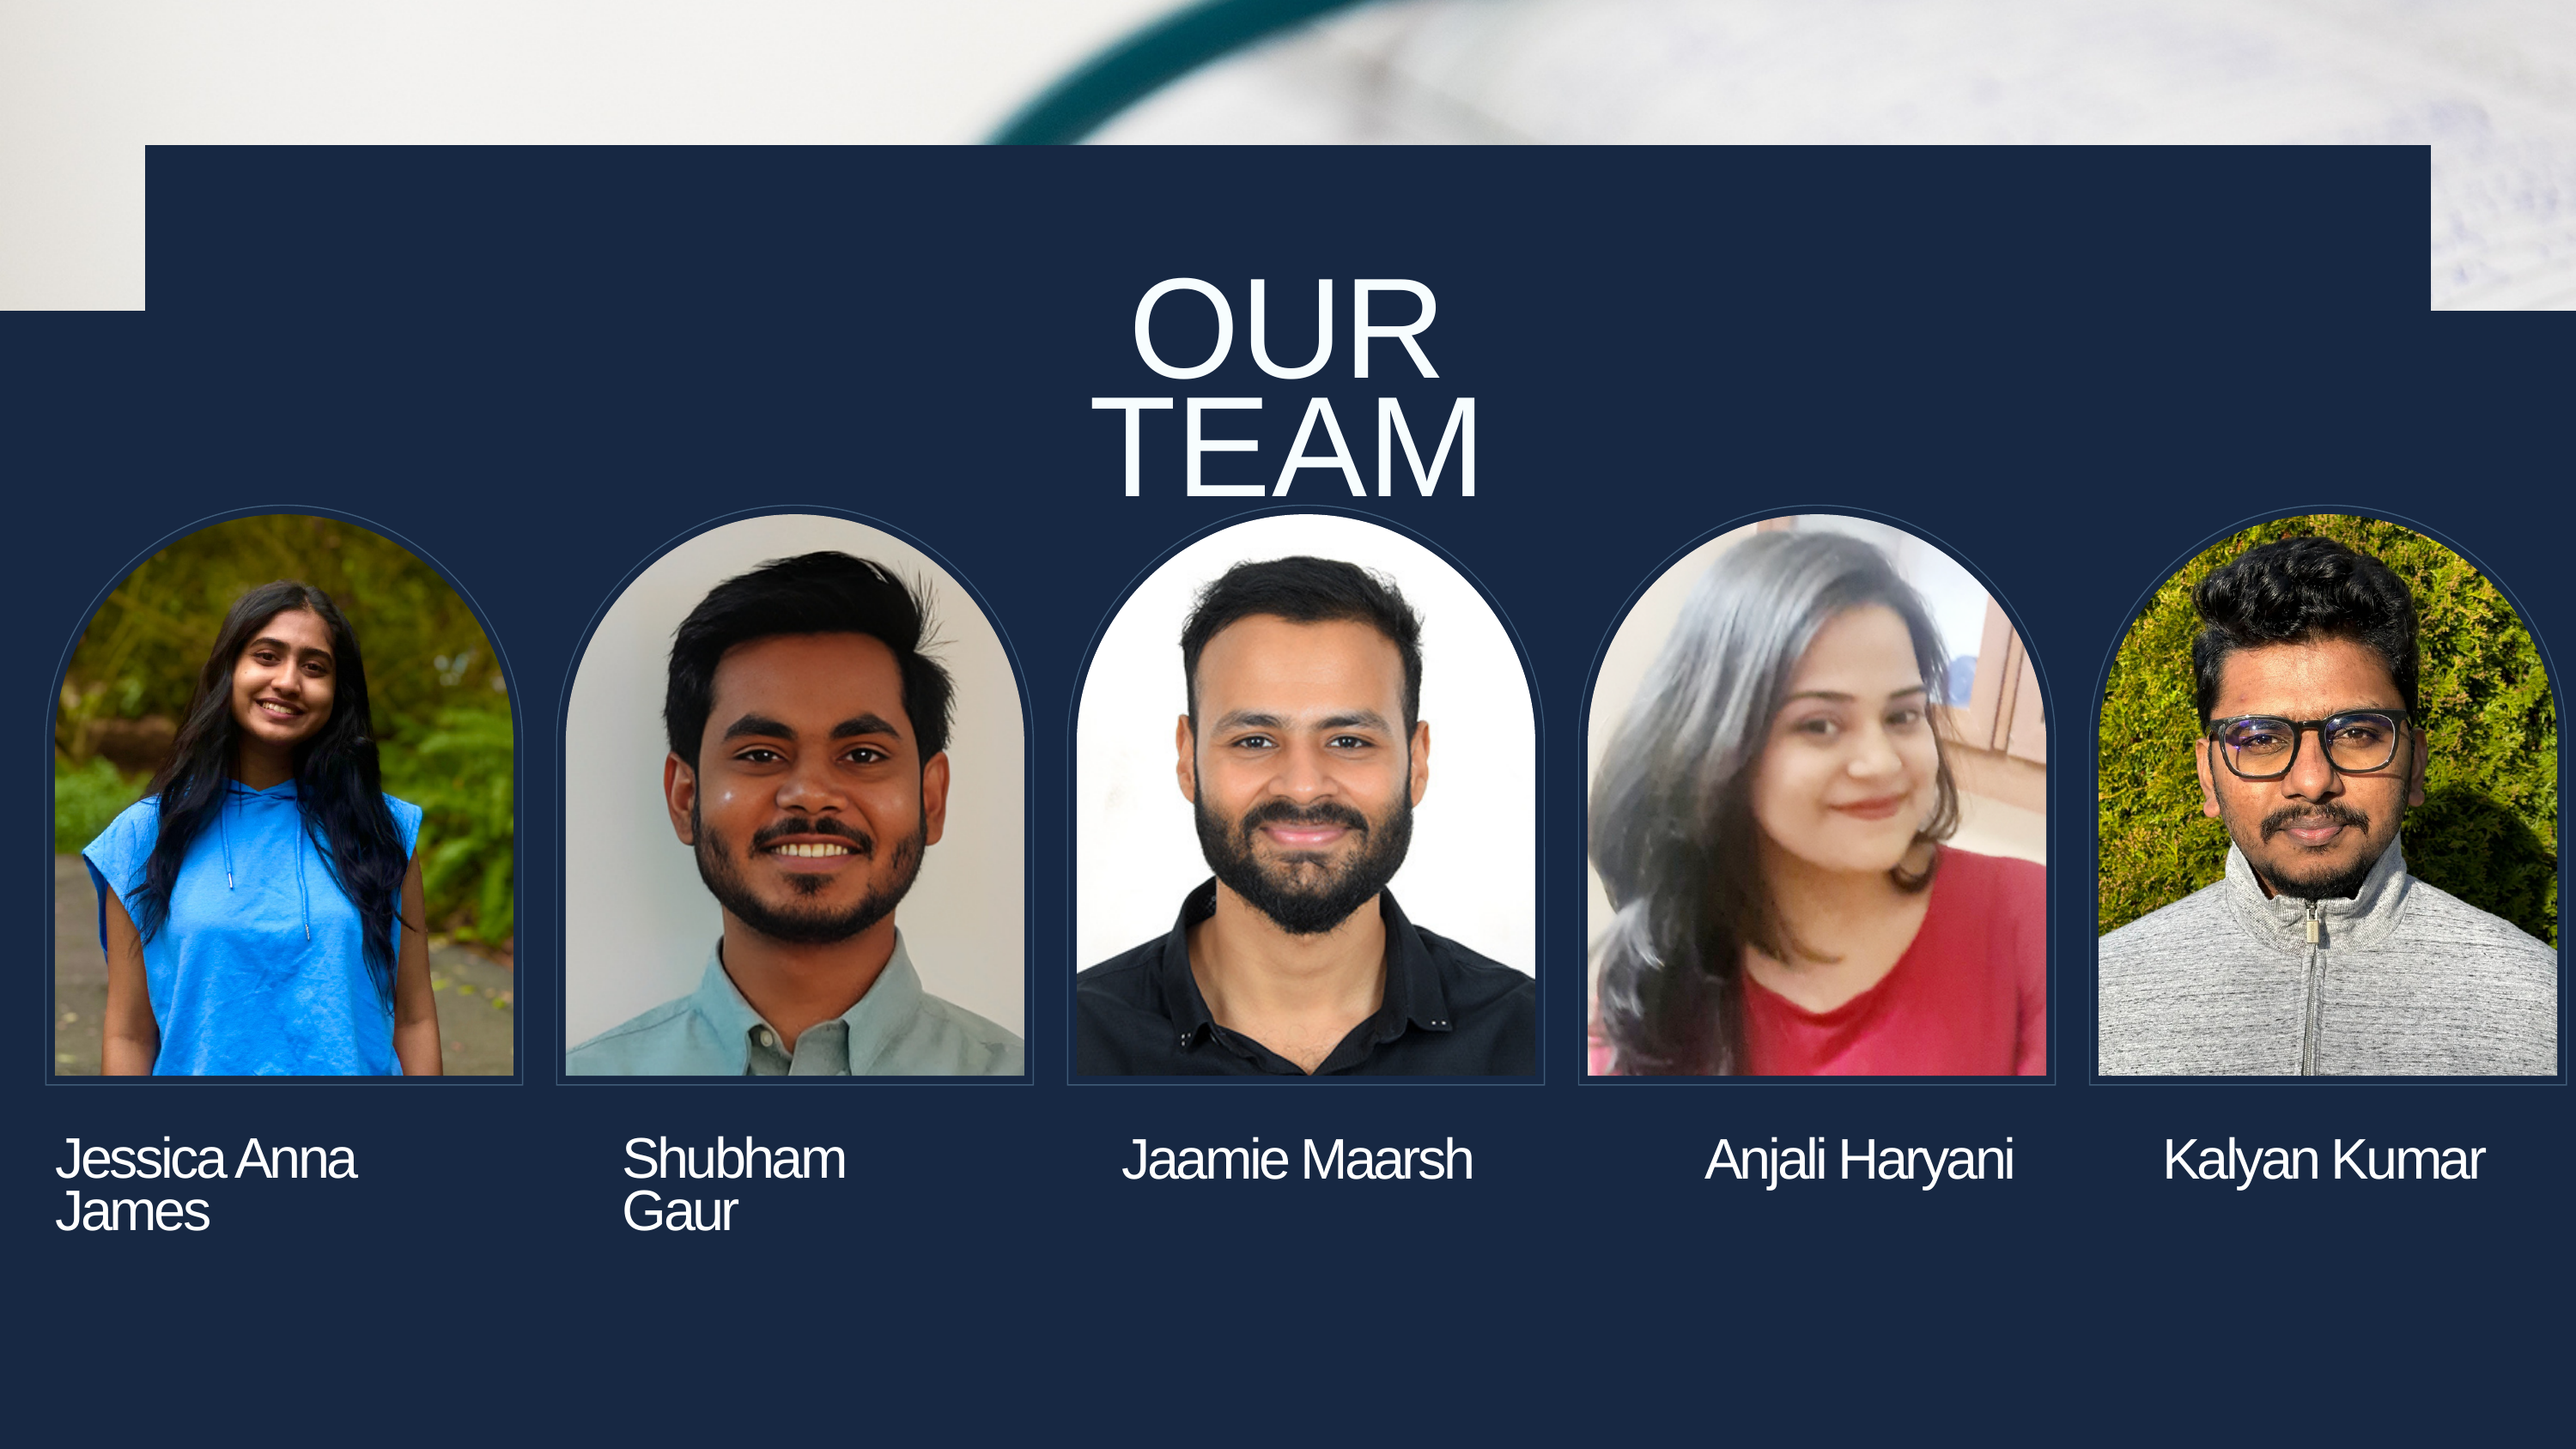

OUR TEAM

Jessica Anna James
Shubham Gaur
Jaamie Maarsh
Anjali Haryani
Kalyan Kumar